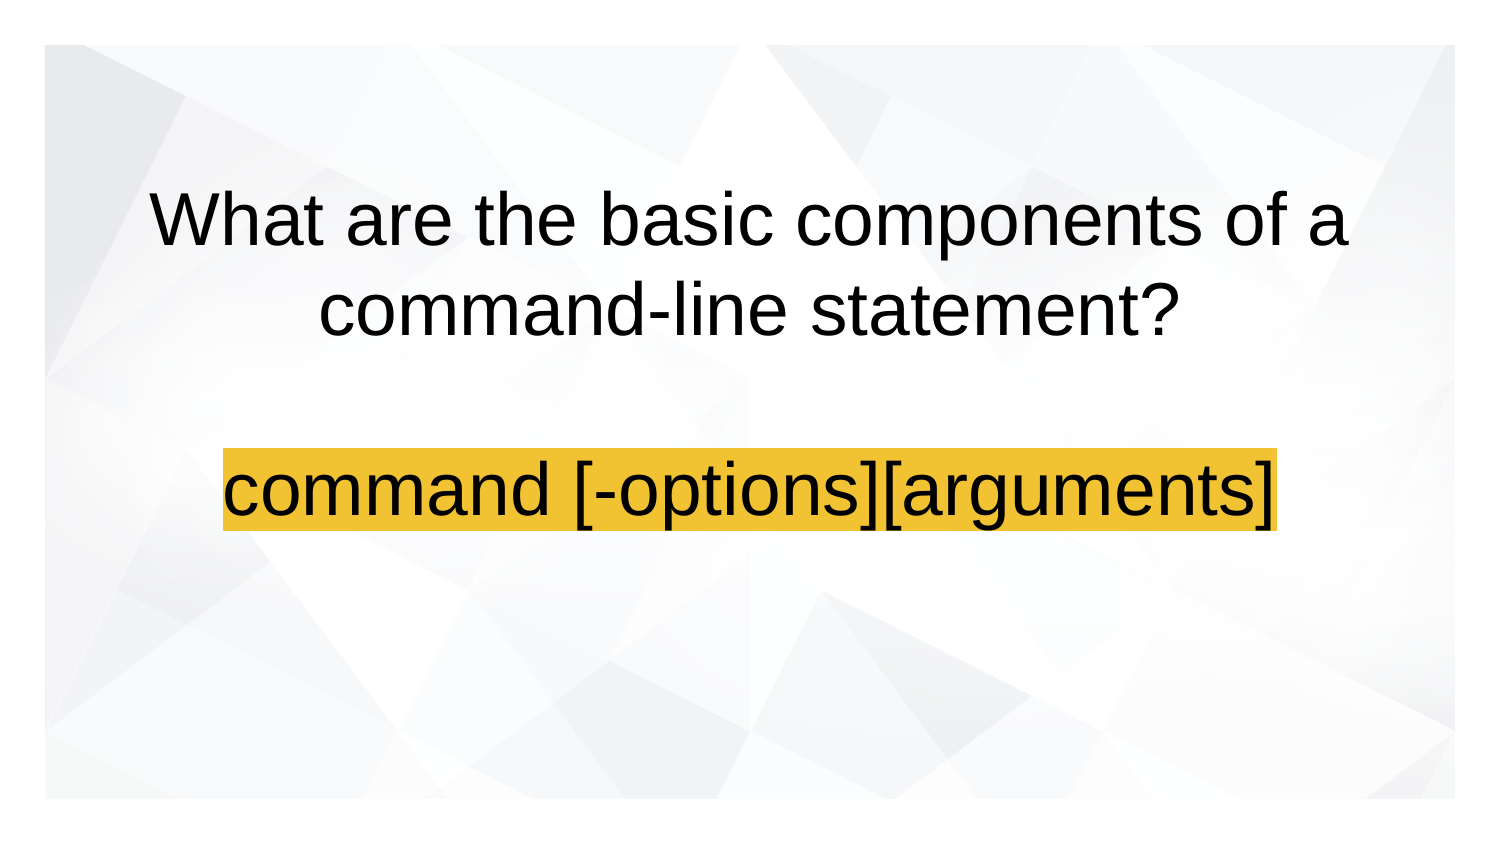

# What are the basic components of a command-line statement?

command [-options][arguments]